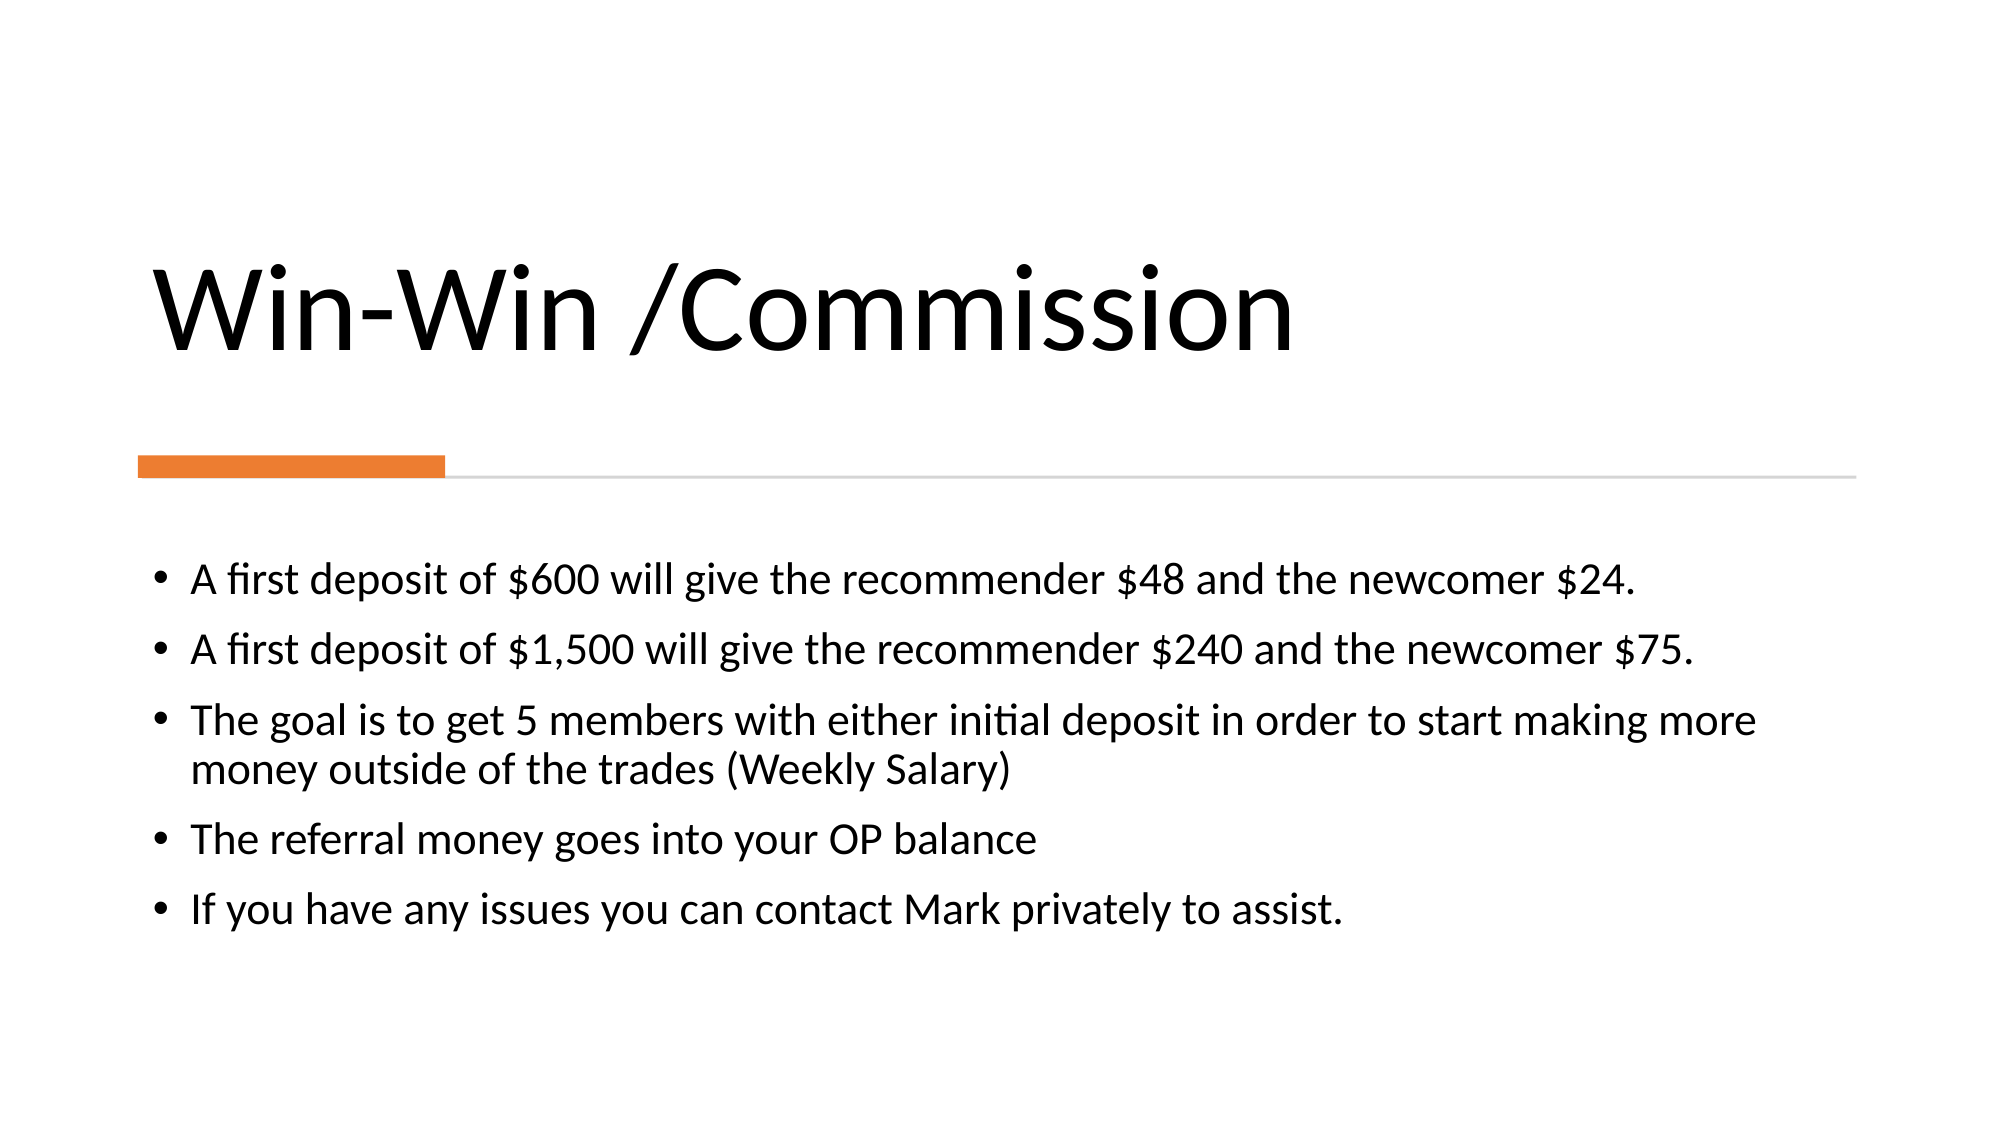

# Win-Win /Commission

A first deposit of $600 will give the recommender $48 and the newcomer $24.
A first deposit of $1,500 will give the recommender $240 and the newcomer $75.
The goal is to get 5 members with either initial deposit in order to start making more money outside of the trades (Weekly Salary)
The referral money goes into your OP balance
If you have any issues you can contact Mark privately to assist.